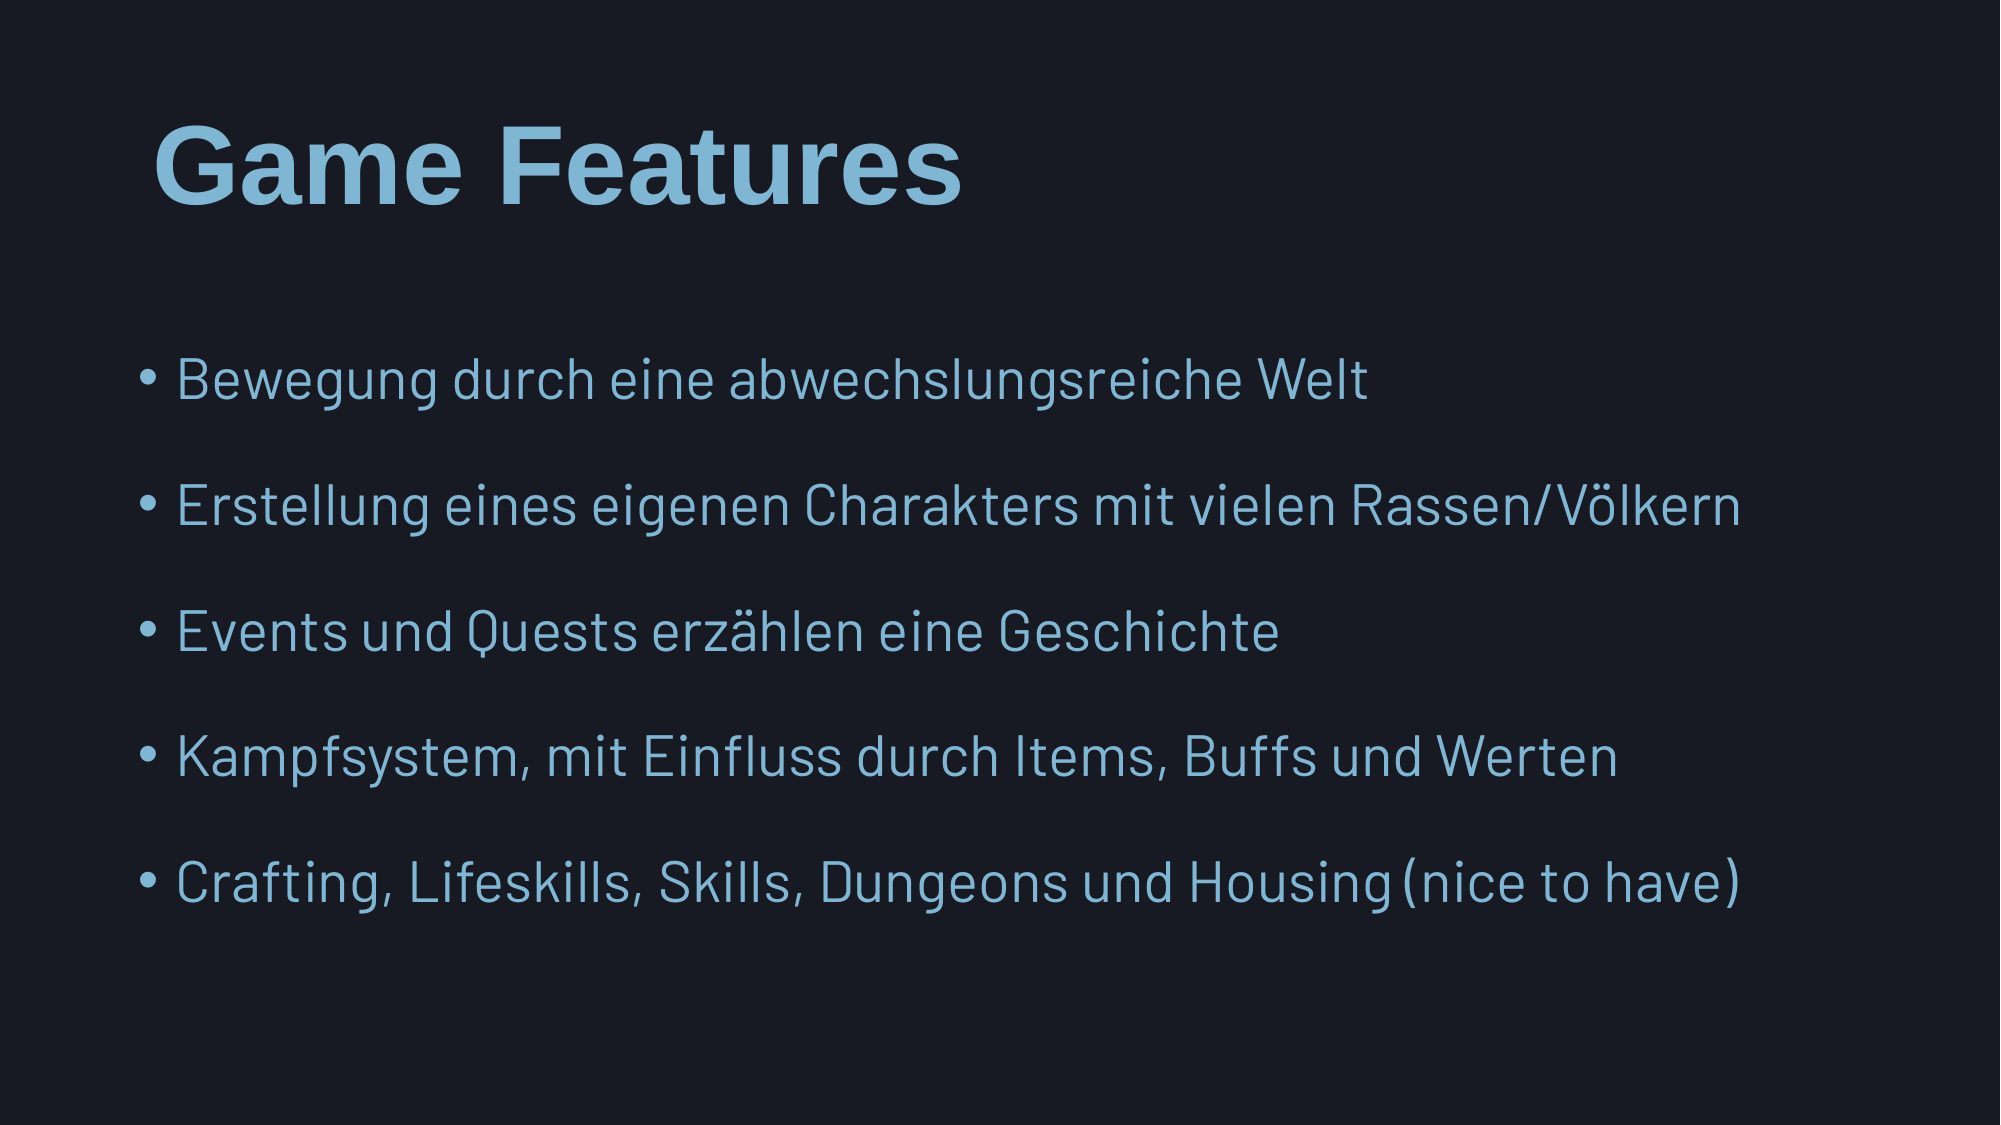

# Game Features
Bewegung durch eine abwechslungsreiche Welt
Erstellung eines eigenen Charakters mit vielen Rassen/Völkern
Events und Quests erzählen eine Geschichte
Kampfsystem, mit Einfluss durch Items, Buffs und Werten
Crafting, Lifeskills, Skills, Dungeons und Housing (nice to have)